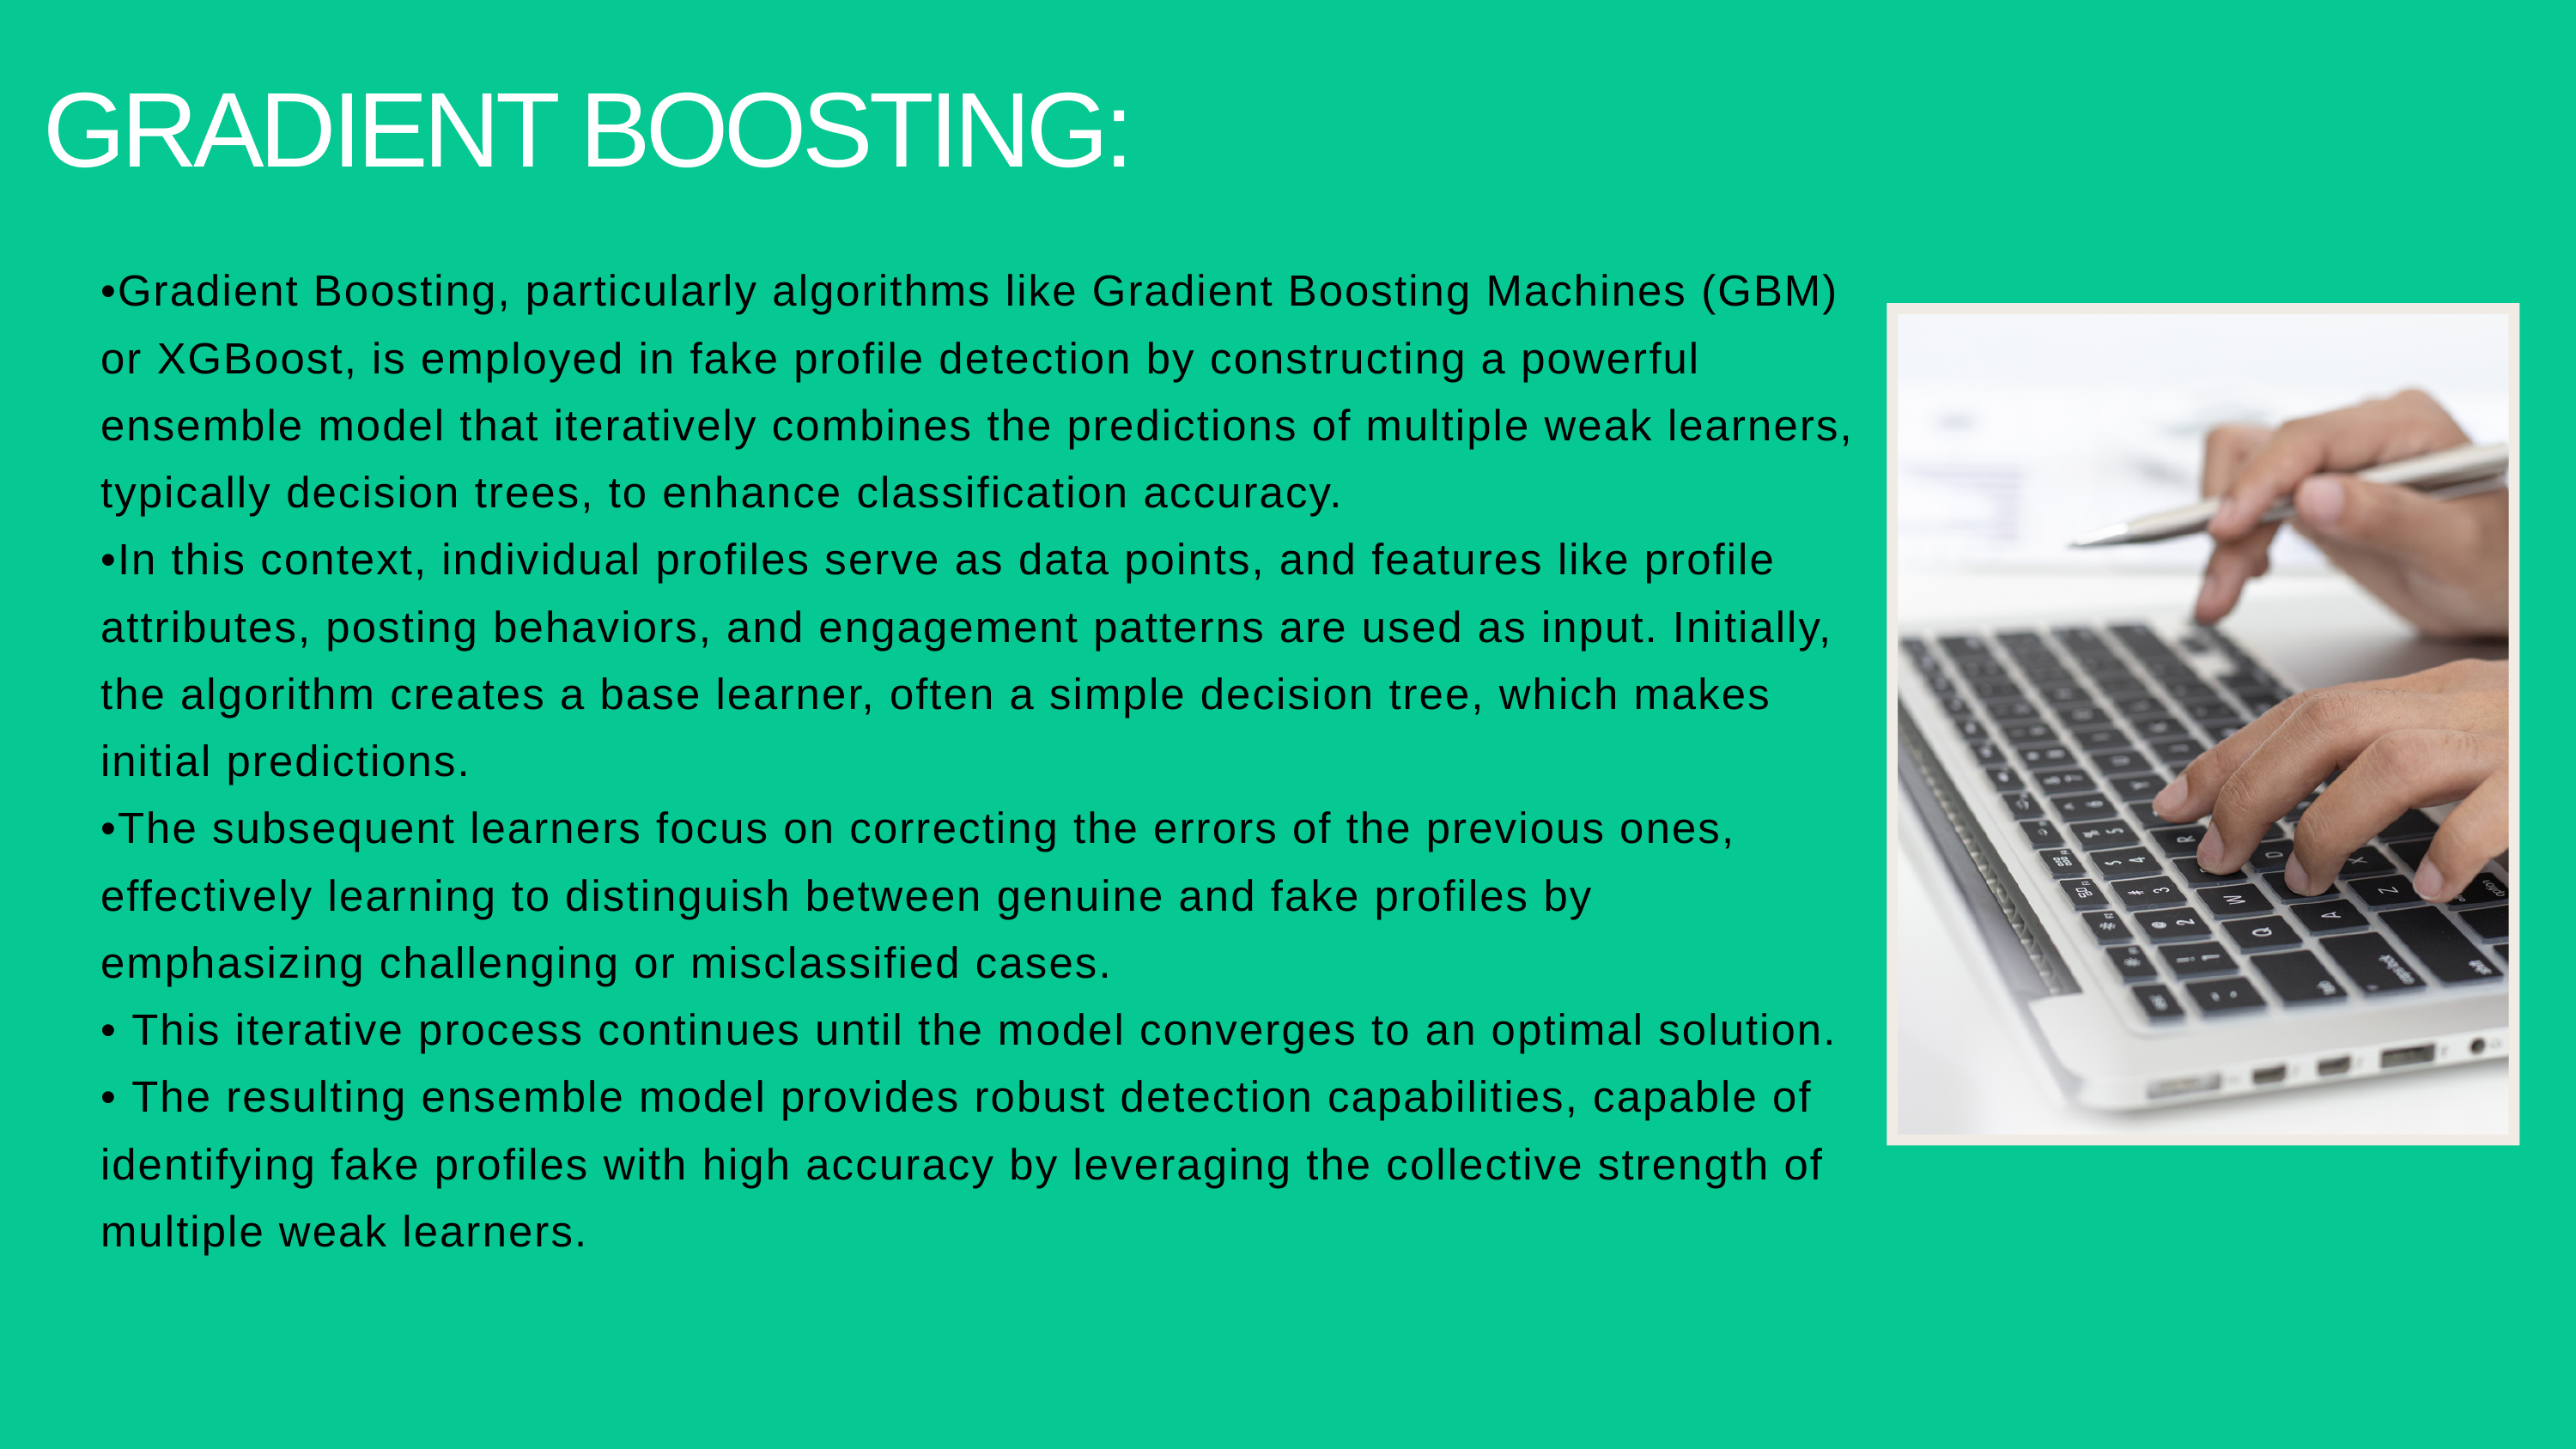

GRADIENT BOOSTING:
•Gradient Boosting, particularly algorithms like Gradient Boosting Machines (GBM) or XGBoost, is employed in fake profile detection by constructing a powerful ensemble model that iteratively combines the predictions of multiple weak learners, typically decision trees, to enhance classification accuracy.
•In this context, individual profiles serve as data points, and features like profile attributes, posting behaviors, and engagement patterns are used as input. Initially, the algorithm creates a base learner, often a simple decision tree, which makes initial predictions.
•The subsequent learners focus on correcting the errors of the previous ones, effectively learning to distinguish between genuine and fake profiles by emphasizing challenging or misclassified cases.
• This iterative process continues until the model converges to an optimal solution.
• The resulting ensemble model provides robust detection capabilities, capable of identifying fake profiles with high accuracy by leveraging the collective strength of multiple weak learners.